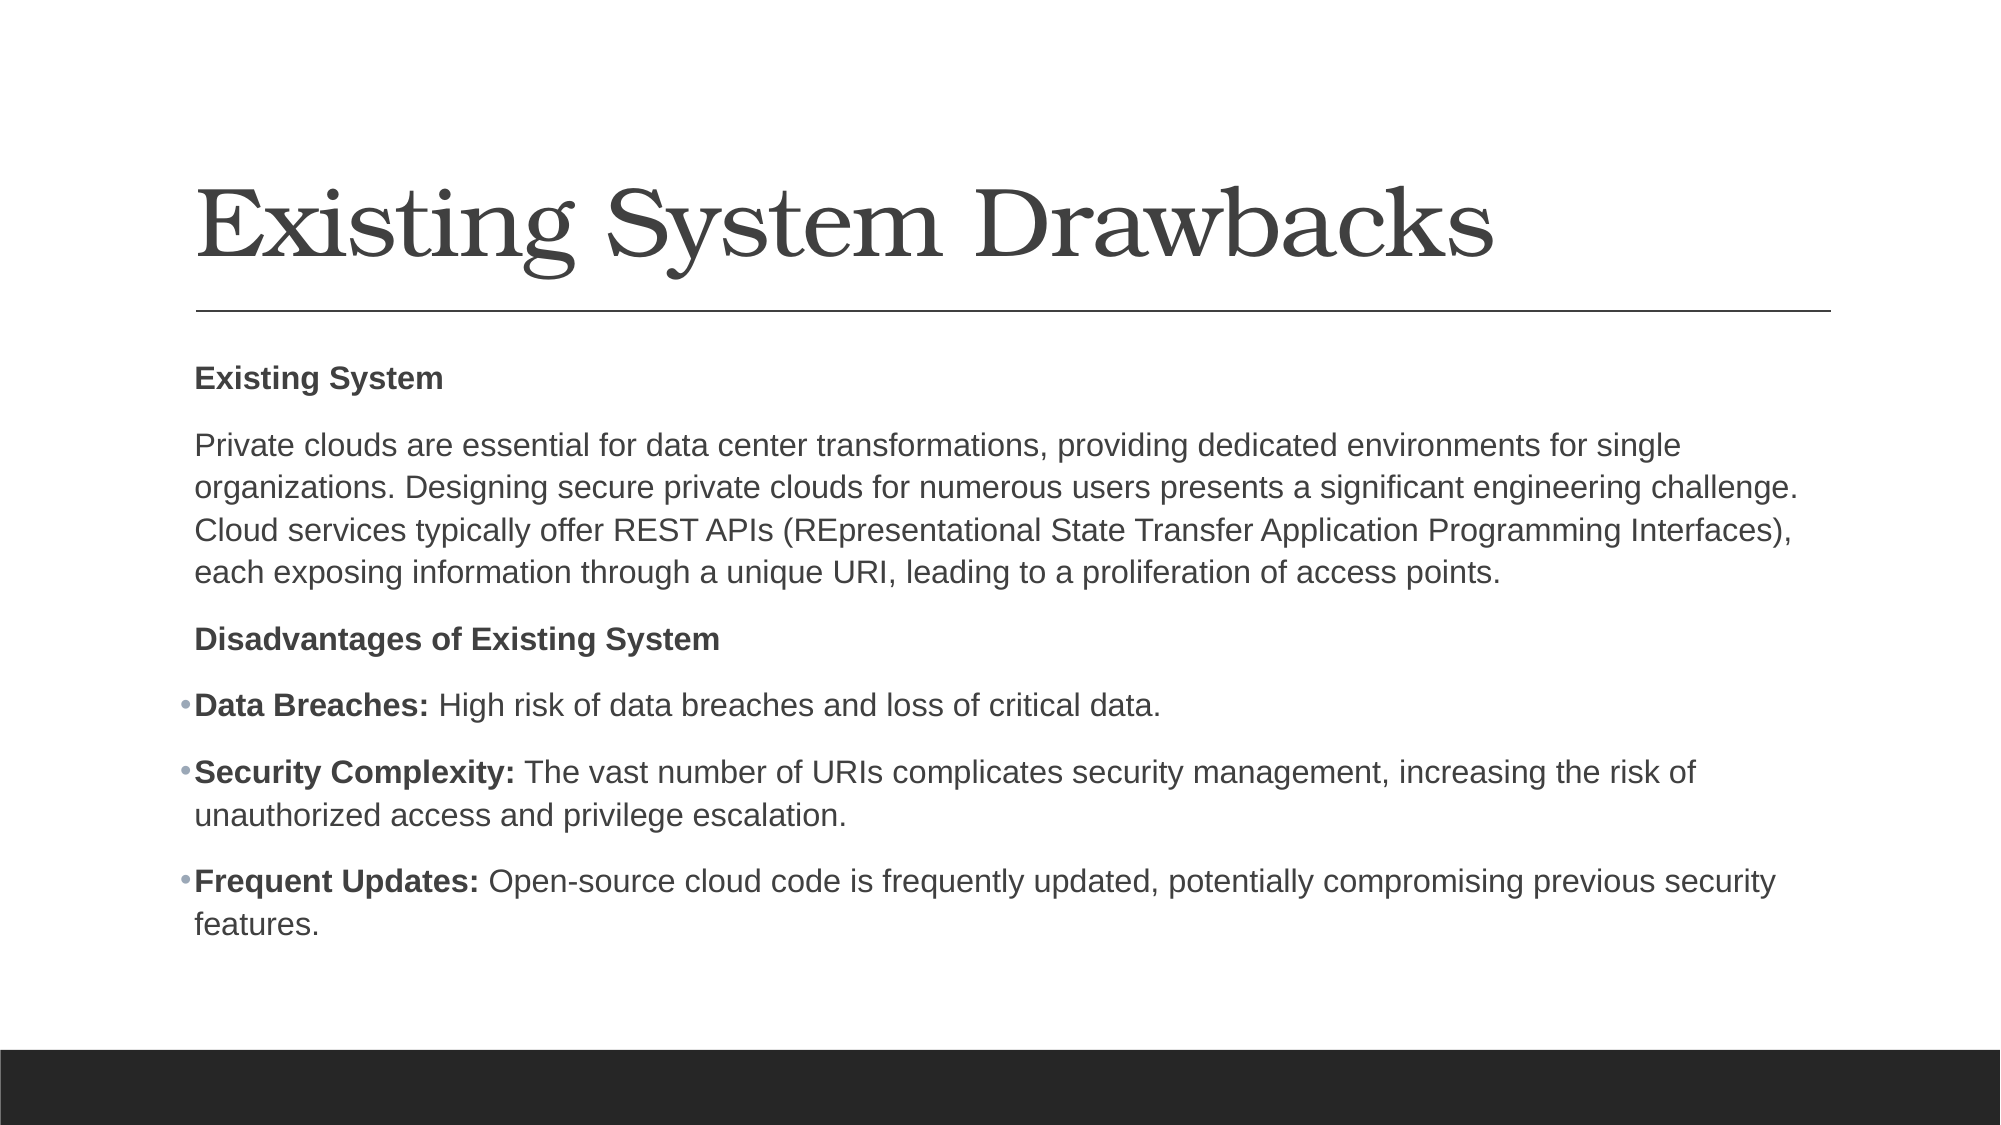

# Existing System Drawbacks
Existing System
Private clouds are essential for data center transformations, providing dedicated environments for single organizations. Designing secure private clouds for numerous users presents a significant engineering challenge. Cloud services typically offer REST APIs (REpresentational State Transfer Application Programming Interfaces), each exposing information through a unique URI, leading to a proliferation of access points.
Disadvantages of Existing System
Data Breaches: High risk of data breaches and loss of critical data.
Security Complexity: The vast number of URIs complicates security management, increasing the risk of unauthorized access and privilege escalation.
Frequent Updates: Open-source cloud code is frequently updated, potentially compromising previous security features.